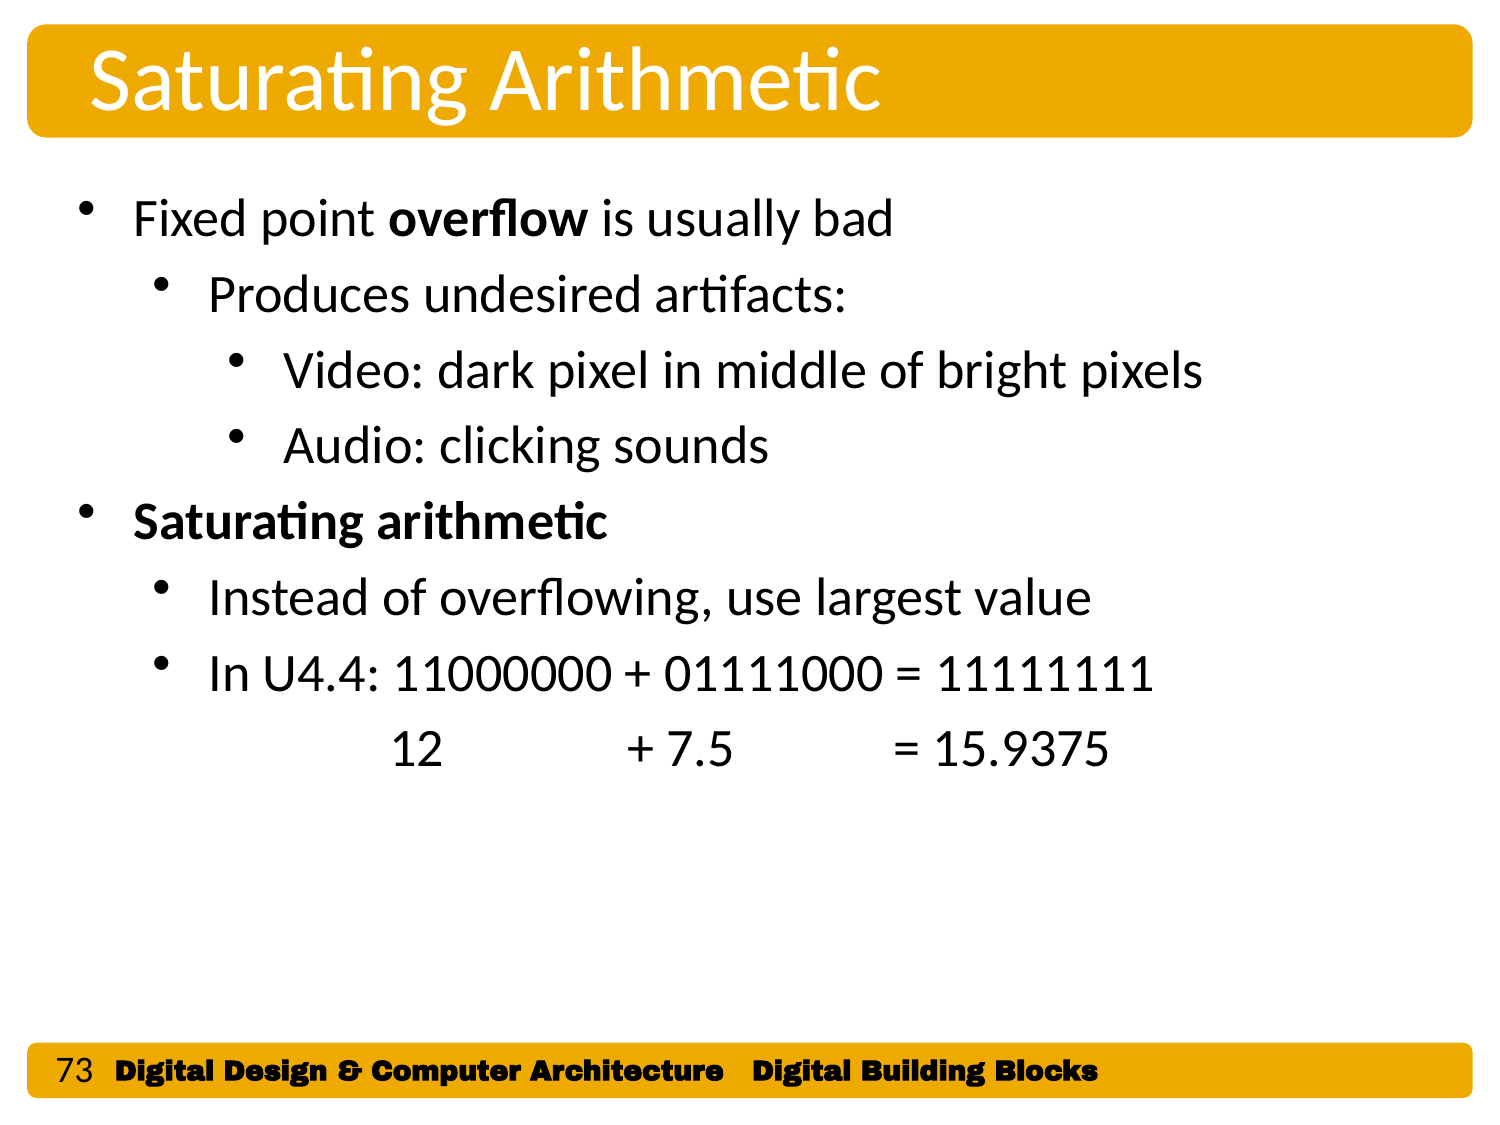

Saturating Arithmetic
Fixed point overflow is usually bad
Produces undesired artifacts:
Video: dark pixel in middle of bright pixels
Audio: clicking sounds
Saturating arithmetic
Instead of overflowing, use largest value
In U4.4: 11000000 + 01111000 = 11111111
	 12               + 7.5             = 15.9375
73